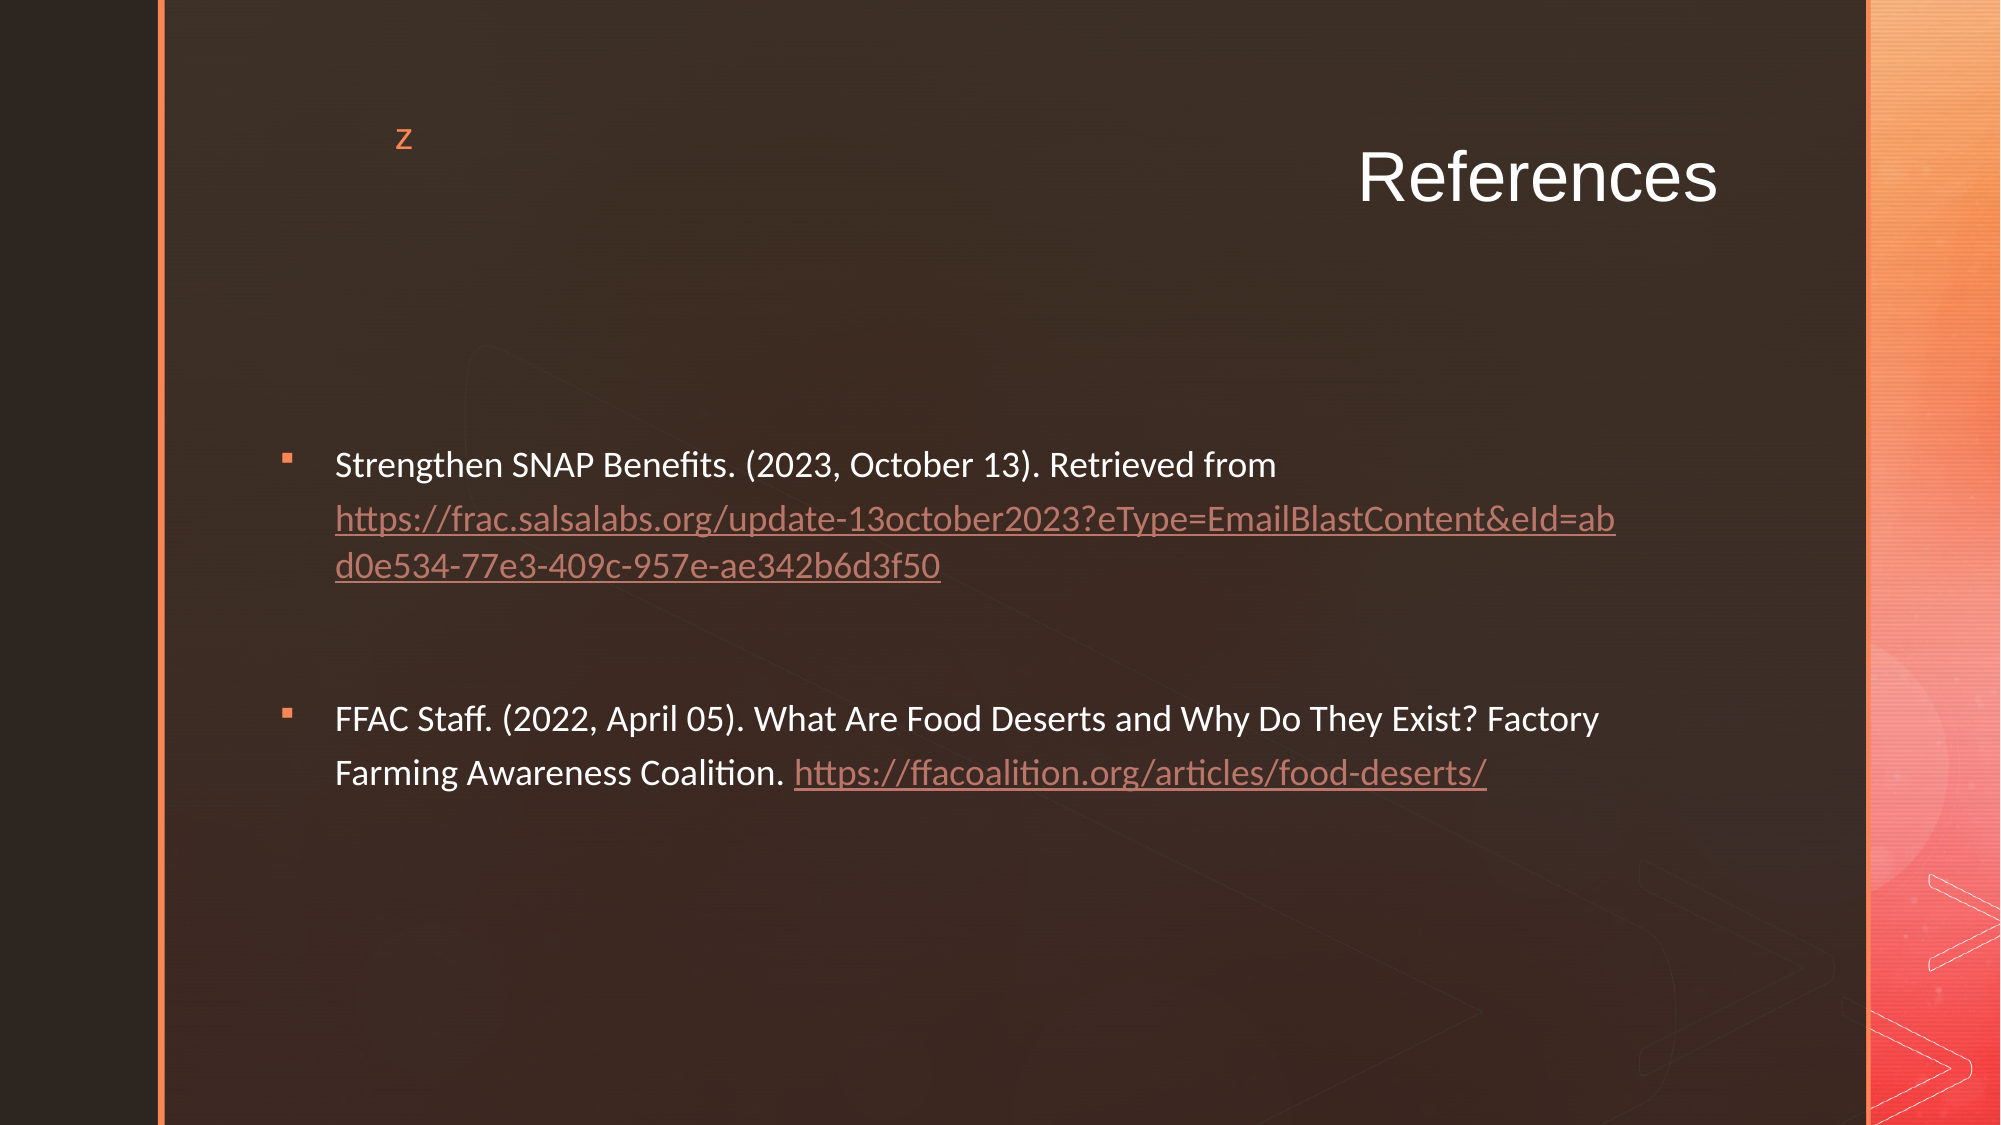

# References
Strengthen SNAP Benefits. (2023, October 13). Retrieved from https://frac.salsalabs.org/update-13october2023?eType=EmailBlastContent&eId=abd0e534-77e3-409c-957e-ae342b6d3f50

FFAC Staff. (2022, April 05). What Are Food Deserts and Why Do They Exist? Factory Farming Awareness Coalition. https://ffacoalition.org/articles/food-deserts/